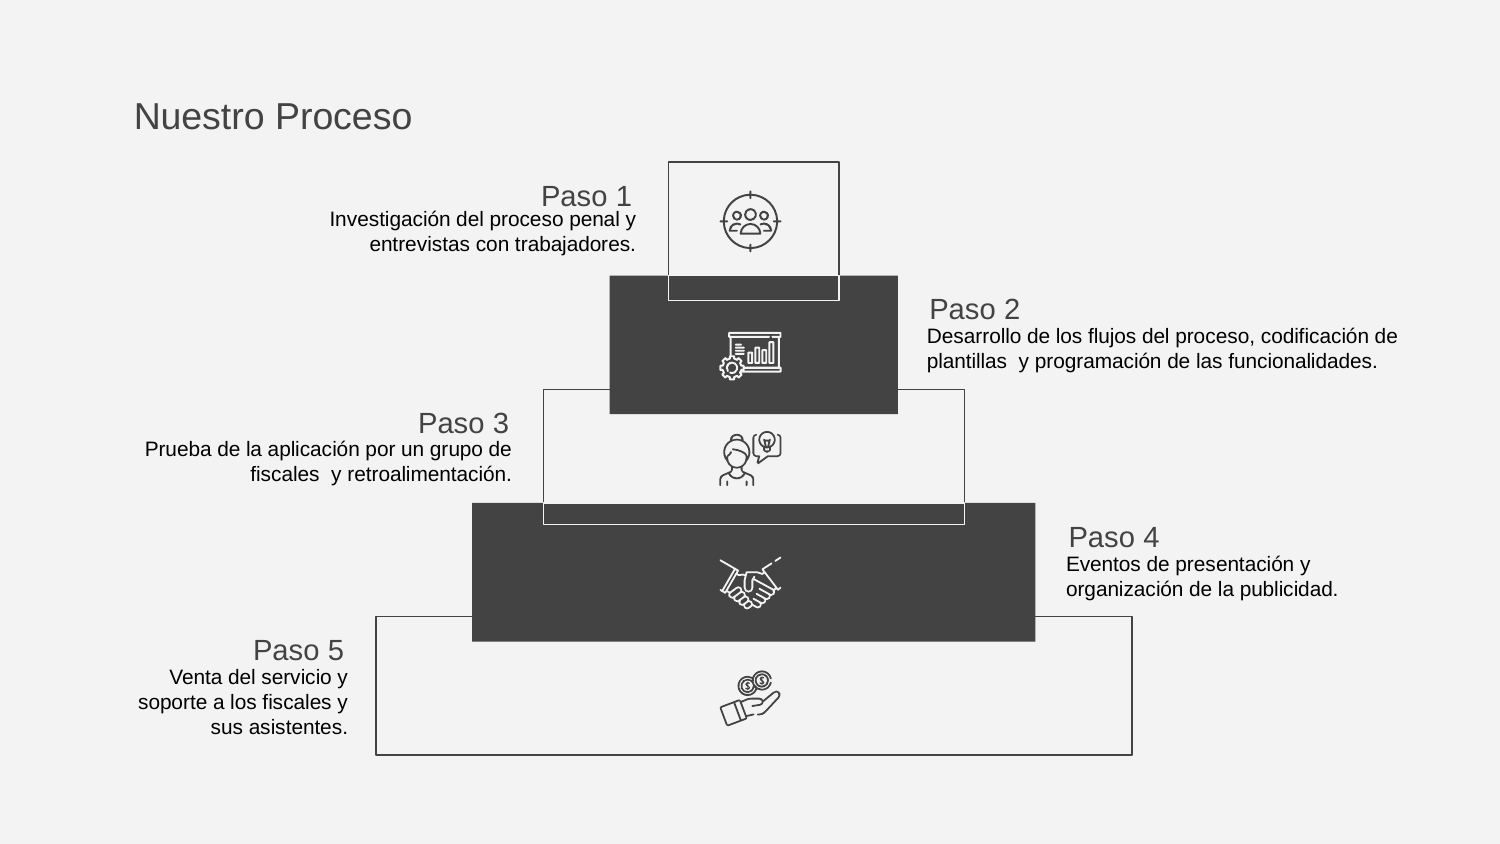

# Nuestro Proceso
Paso 1

Investigación del proceso penal y entrevistas con trabajadores.

Paso 2

Desarrollo de los flujos del proceso, codificación de plantillas  y programación de las funcionalidades.

Paso 3

Prueba de la aplicación por un grupo de fiscales  y retroalimentación.
Paso 4

Eventos de presentación y organización de la publicidad.

Paso 5

Venta del servicio y soporte a los fiscales y sus asistentes.